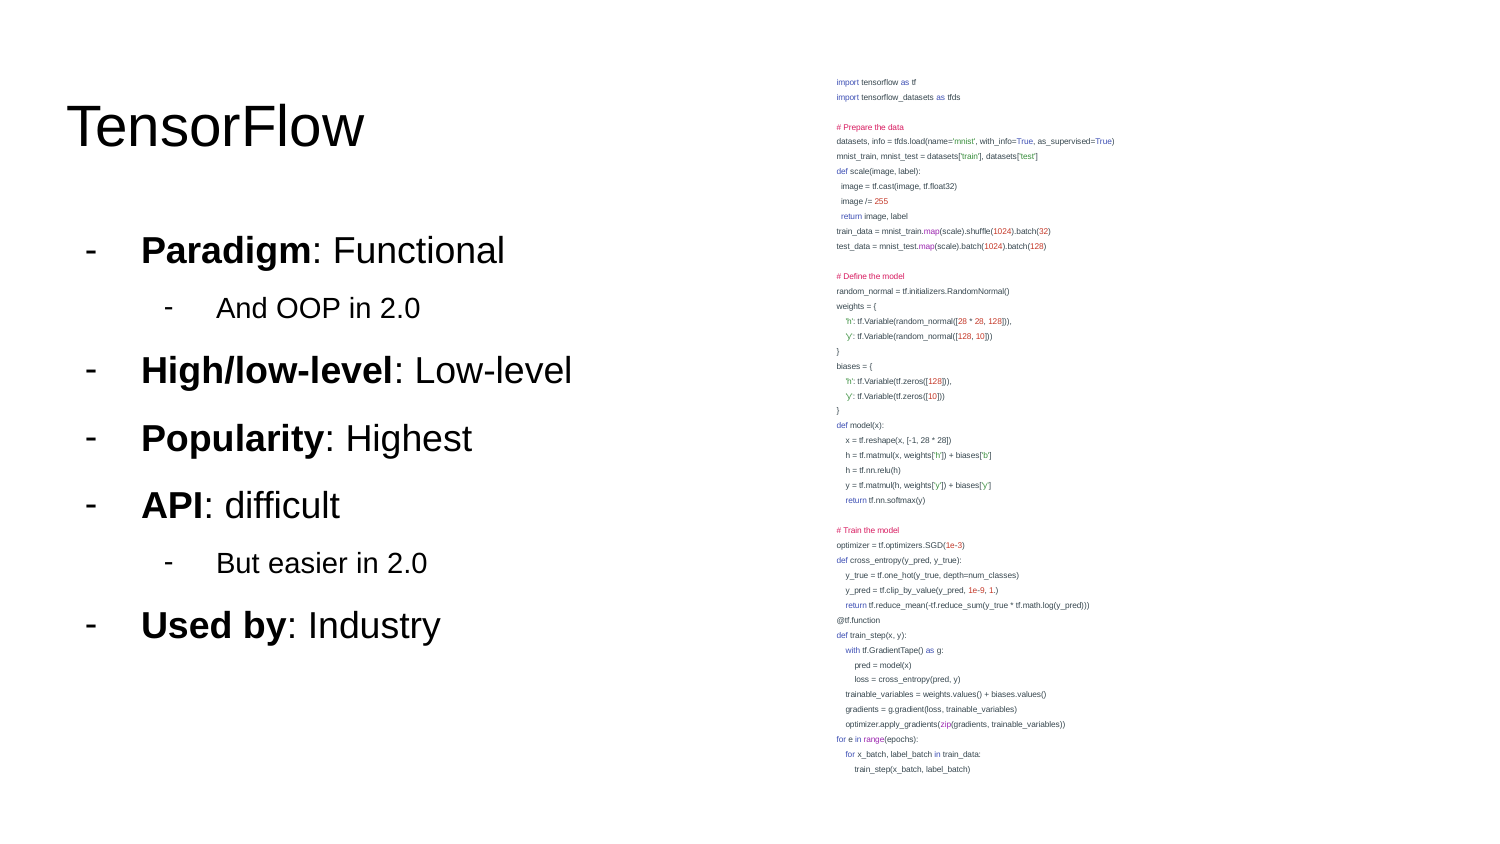

import tensorflow as tf
import tensorflow_datasets as tfds

# Prepare the data
datasets, info = tfds.load(name='mnist', with_info=True, as_supervised=True)
mnist_train, mnist_test = datasets['train'], datasets['test']
def scale(image, label):
  image = tf.cast(image, tf.float32)
  image /= 255
  return image, label
train_data = mnist_train.map(scale).shuffle(1024).batch(32)
test_data = mnist_test.map(scale).batch(1024).batch(128)

# Define the model
random_normal = tf.initializers.RandomNormal()
weights = {
    'h': tf.Variable(random_normal([28 * 28, 128])),
    'y': tf.Variable(random_normal([128, 10]))
}
biases = {
    'h': tf.Variable(tf.zeros([128])),
    'y': tf.Variable(tf.zeros([10]))
}
def model(x):
    x = tf.reshape(x, [-1, 28 * 28])
    h = tf.matmul(x, weights['h']) + biases['b']
    h = tf.nn.relu(h)
    y = tf.matmul(h, weights['y']) + biases['y']
    return tf.nn.softmax(y)

# Train the model
optimizer = tf.optimizers.SGD(1e-3)
def cross_entropy(y_pred, y_true):
    y_true = tf.one_hot(y_true, depth=num_classes)
    y_pred = tf.clip_by_value(y_pred, 1e-9, 1.)
    return tf.reduce_mean(-tf.reduce_sum(y_true * tf.math.log(y_pred)))
@tf.function
def train_step(x, y):
    with tf.GradientTape() as g:
        pred = model(x)
        loss = cross_entropy(pred, y)
    trainable_variables = weights.values() + biases.values()
    gradients = g.gradient(loss, trainable_variables)
    optimizer.apply_gradients(zip(gradients, trainable_variables))
for e in range(epochs):
    for x_batch, label_batch in train_data:
        train_step(x_batch, label_batch)
# TensorFlow
Paradigm: Functional
And OOP in 2.0
High/low-level: Low-level
Popularity: Highest
API: difficult
But easier in 2.0
Used by: Industry